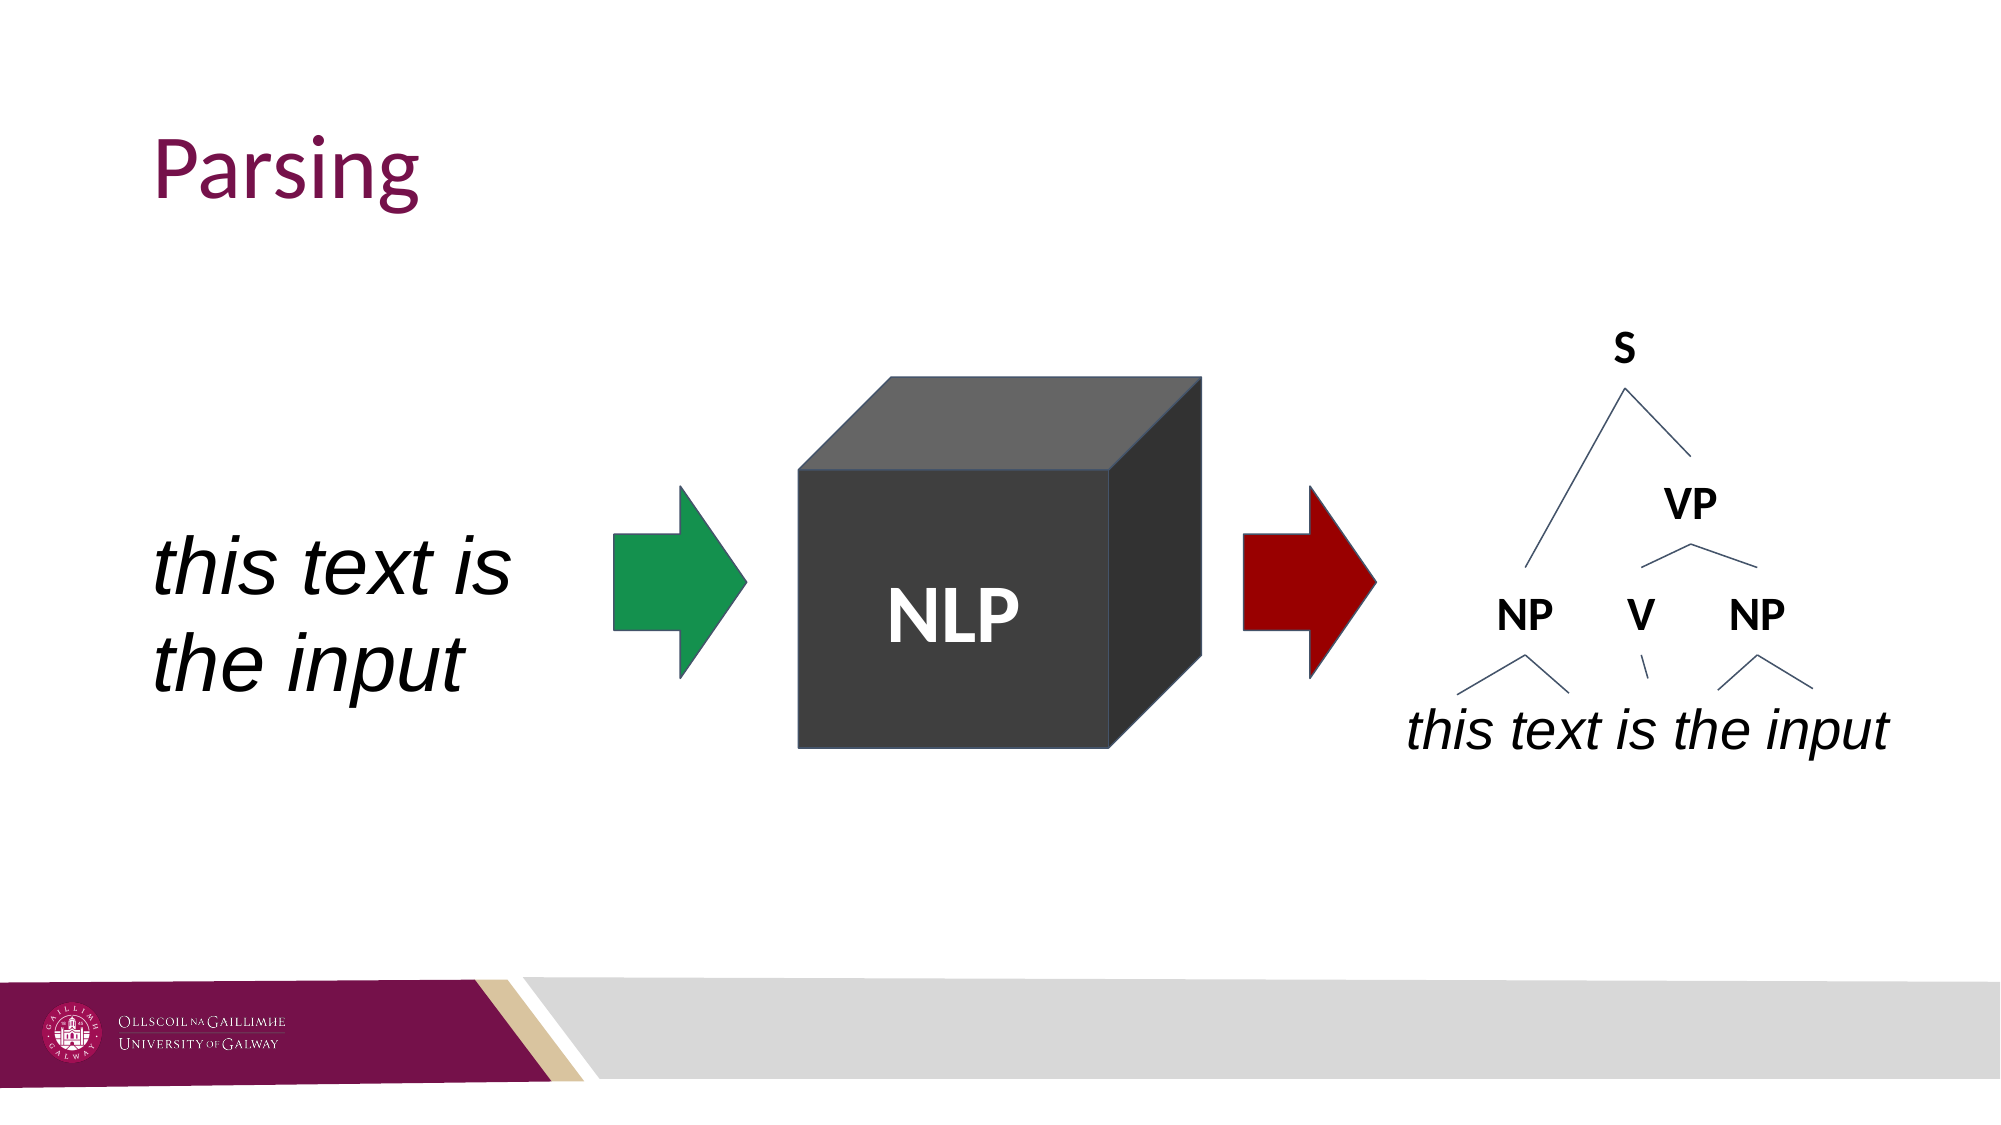

# Parsing
S
NLP
VP

this text is the input
NP
V
NP
this text is the input